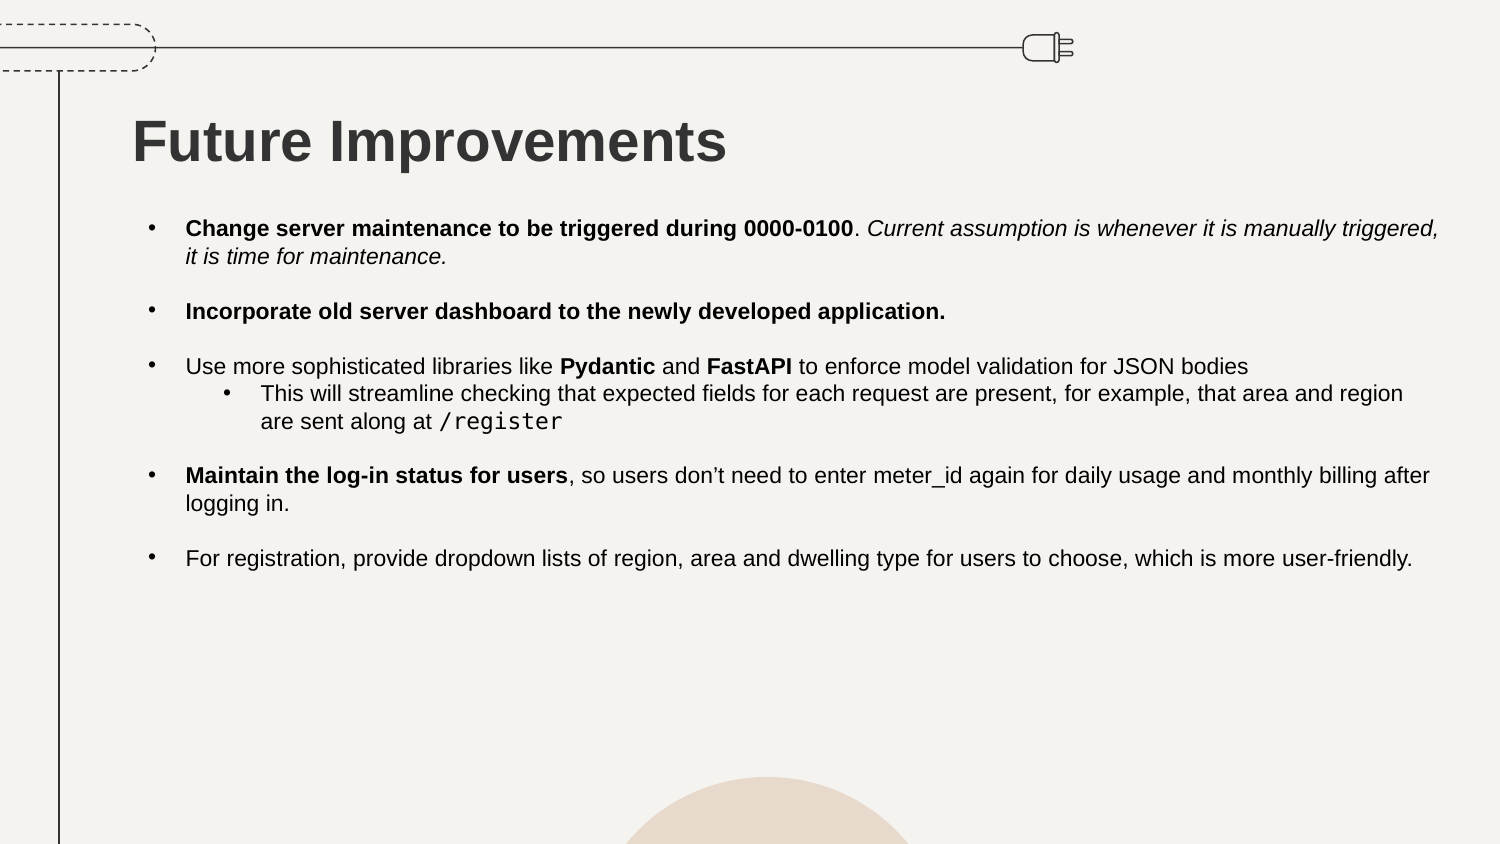

# Future Improvements
Change server maintenance to be triggered during 0000-0100. Current assumption is whenever it is manually triggered, it is time for maintenance.

Incorporate old server dashboard to the newly developed application.

Use more sophisticated libraries like Pydantic and FastAPI to enforce model validation for JSON bodies
This will streamline checking that expected fields for each request are present, for example, that area and region are sent along at /register

Maintain the log-in status for users, so users don’t need to enter meter_id again for daily usage and monthly billing after logging in.

For registration, provide dropdown lists of region, area and dwelling type for users to choose, which is more user-friendly.